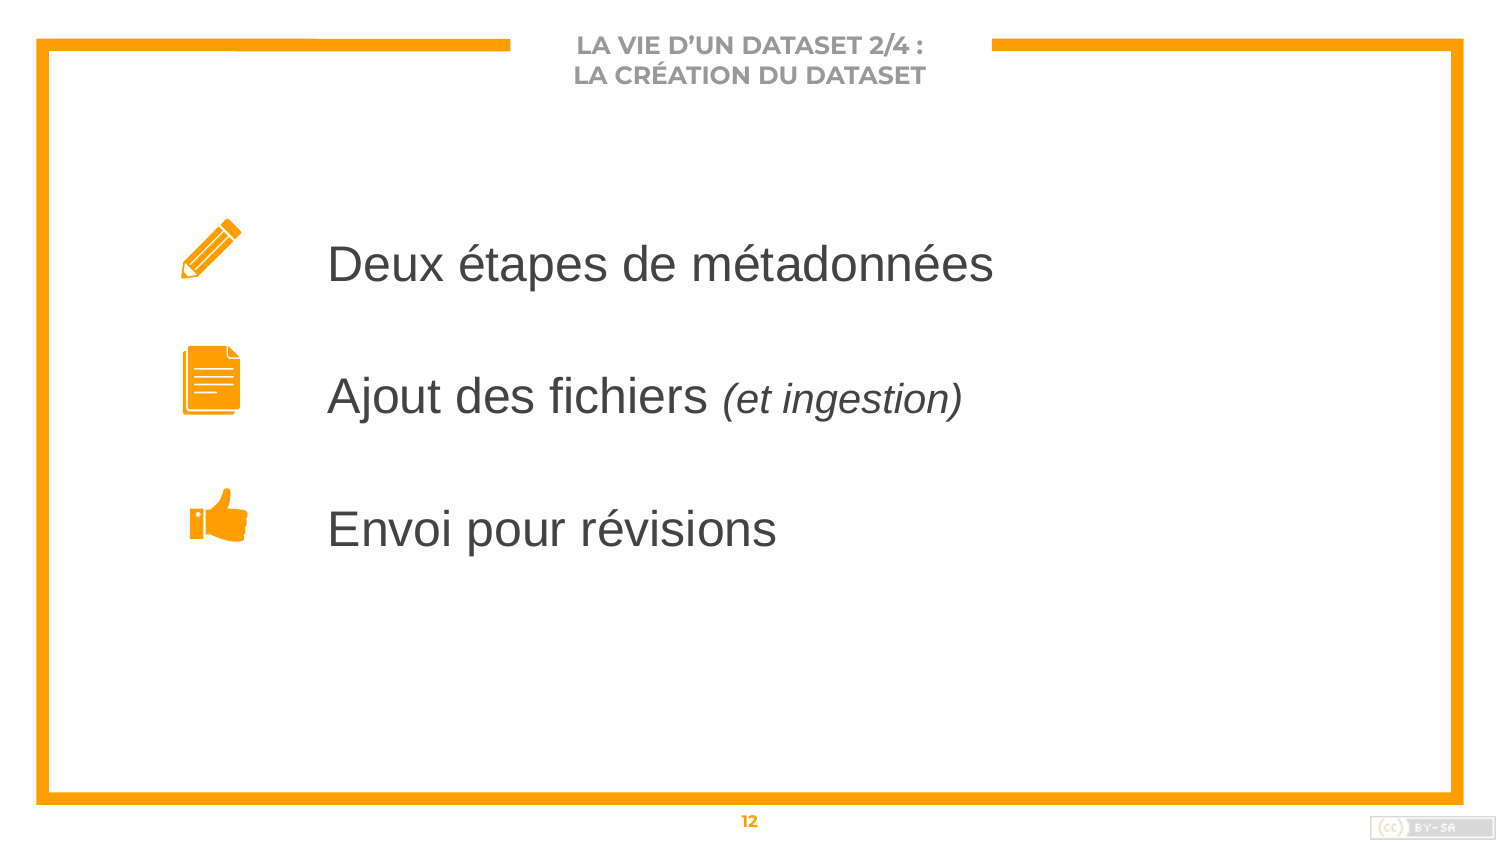

# LA VIE D’UN DATASET 2/4 : LA CRÉATION DU DATASET
	Deux étapes de métadonnées
	Ajout des fichiers (et ingestion)
	Envoi pour révisions

12